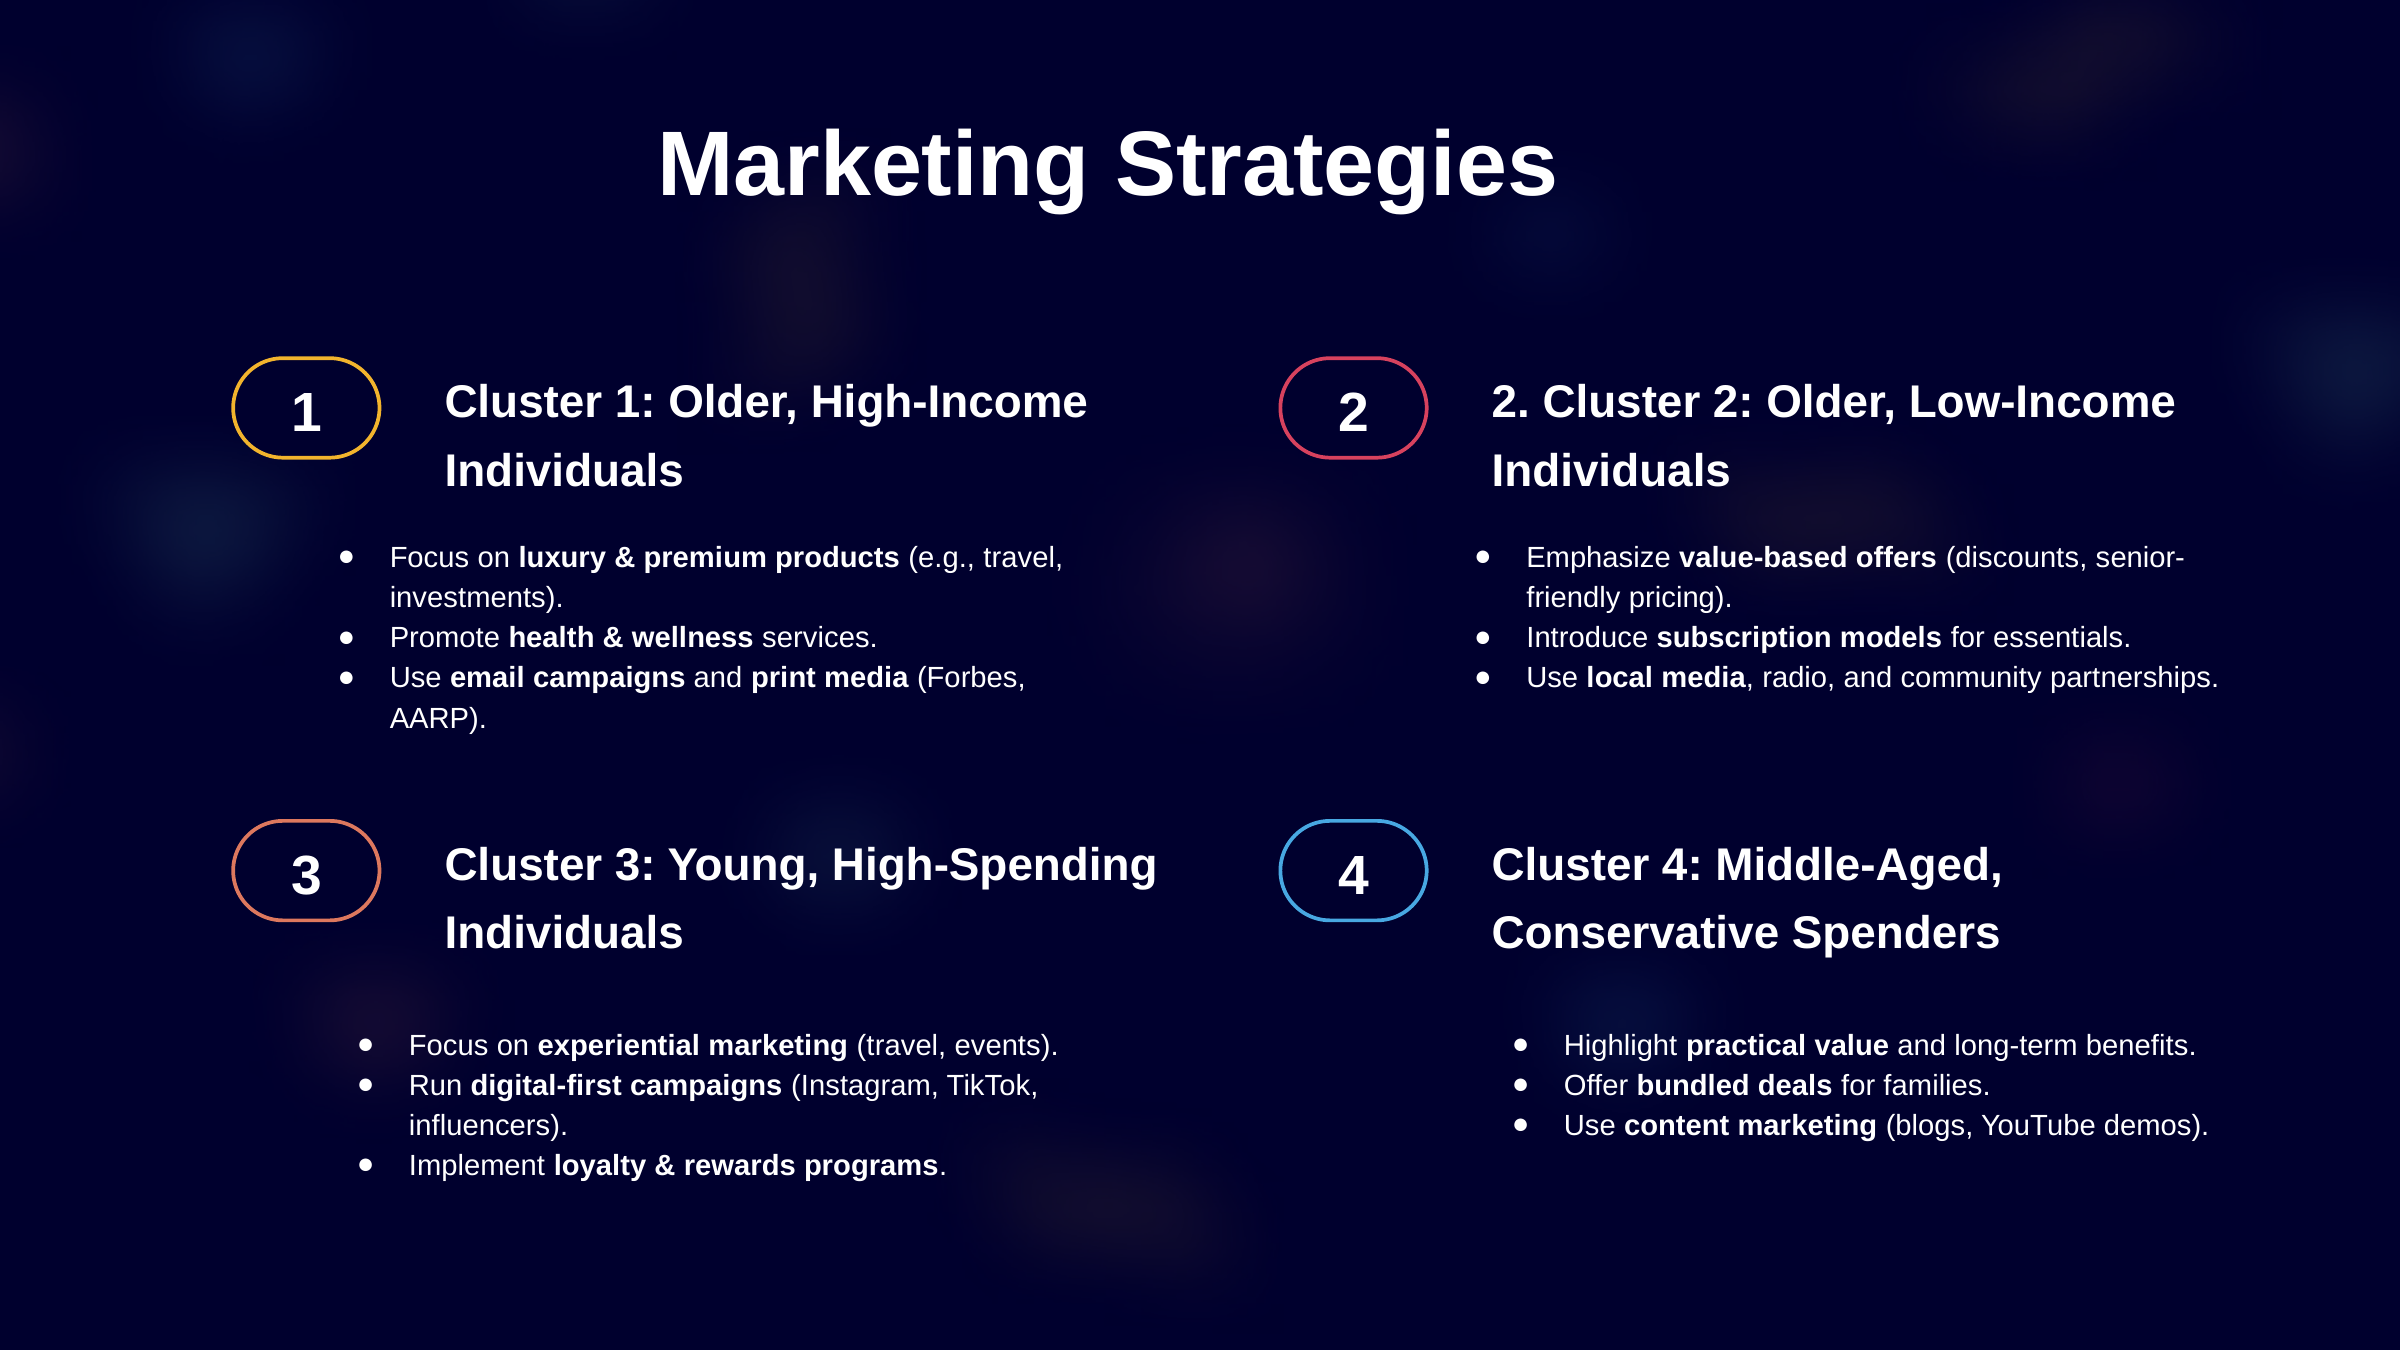

Marketing Strategies

Cluster 1: Older, High-Income Individuals

2. Cluster 2: Older, Low-Income Individuals
1
2
Emphasize value-based offers (discounts, senior-friendly pricing).
Introduce subscription models for essentials.
Use local media, radio, and community partnerships.

Focus on luxury & premium products (e.g., travel, investments).
Promote health & wellness services.
Use email campaigns and print media (Forbes, AARP).

Cluster 3: Young, High-Spending Individuals

Cluster 4: Middle-Aged, Conservative Spenders
3
4
Focus on experiential marketing (travel, events).
Run digital-first campaigns (Instagram, TikTok, influencers).
Implement loyalty & rewards programs.

Highlight practical value and long-term benefits.
Offer bundled deals for families.
Use content marketing (blogs, YouTube demos).